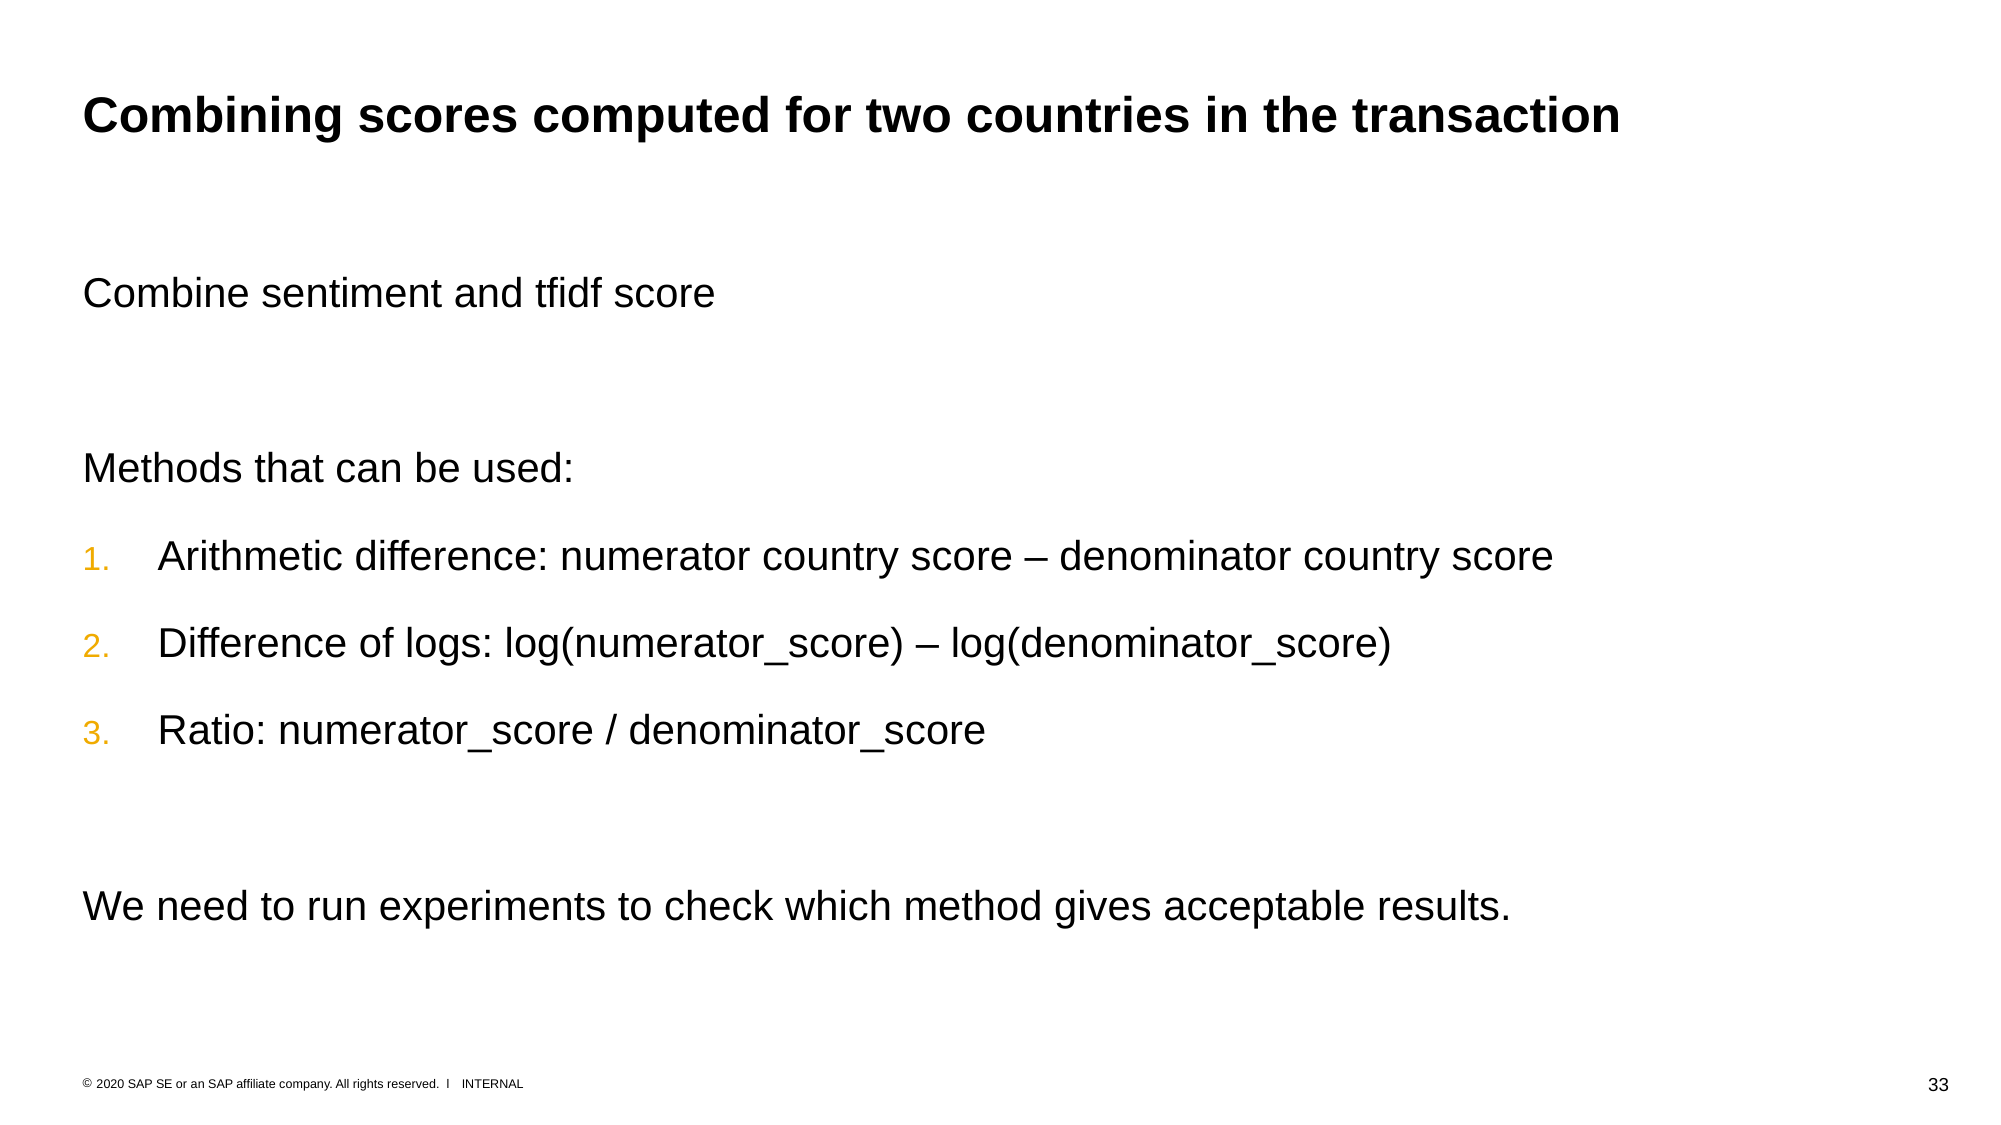

# Combining scores computed for two countries in the transaction
Combine sentiment and tfidf score

Methods that can be used:
Arithmetic difference: numerator country score – denominator country score
Difference of logs: log(numerator_score) – log(denominator_score)
Ratio: numerator_score / denominator_score

We need to run experiments to check which method gives acceptable results.